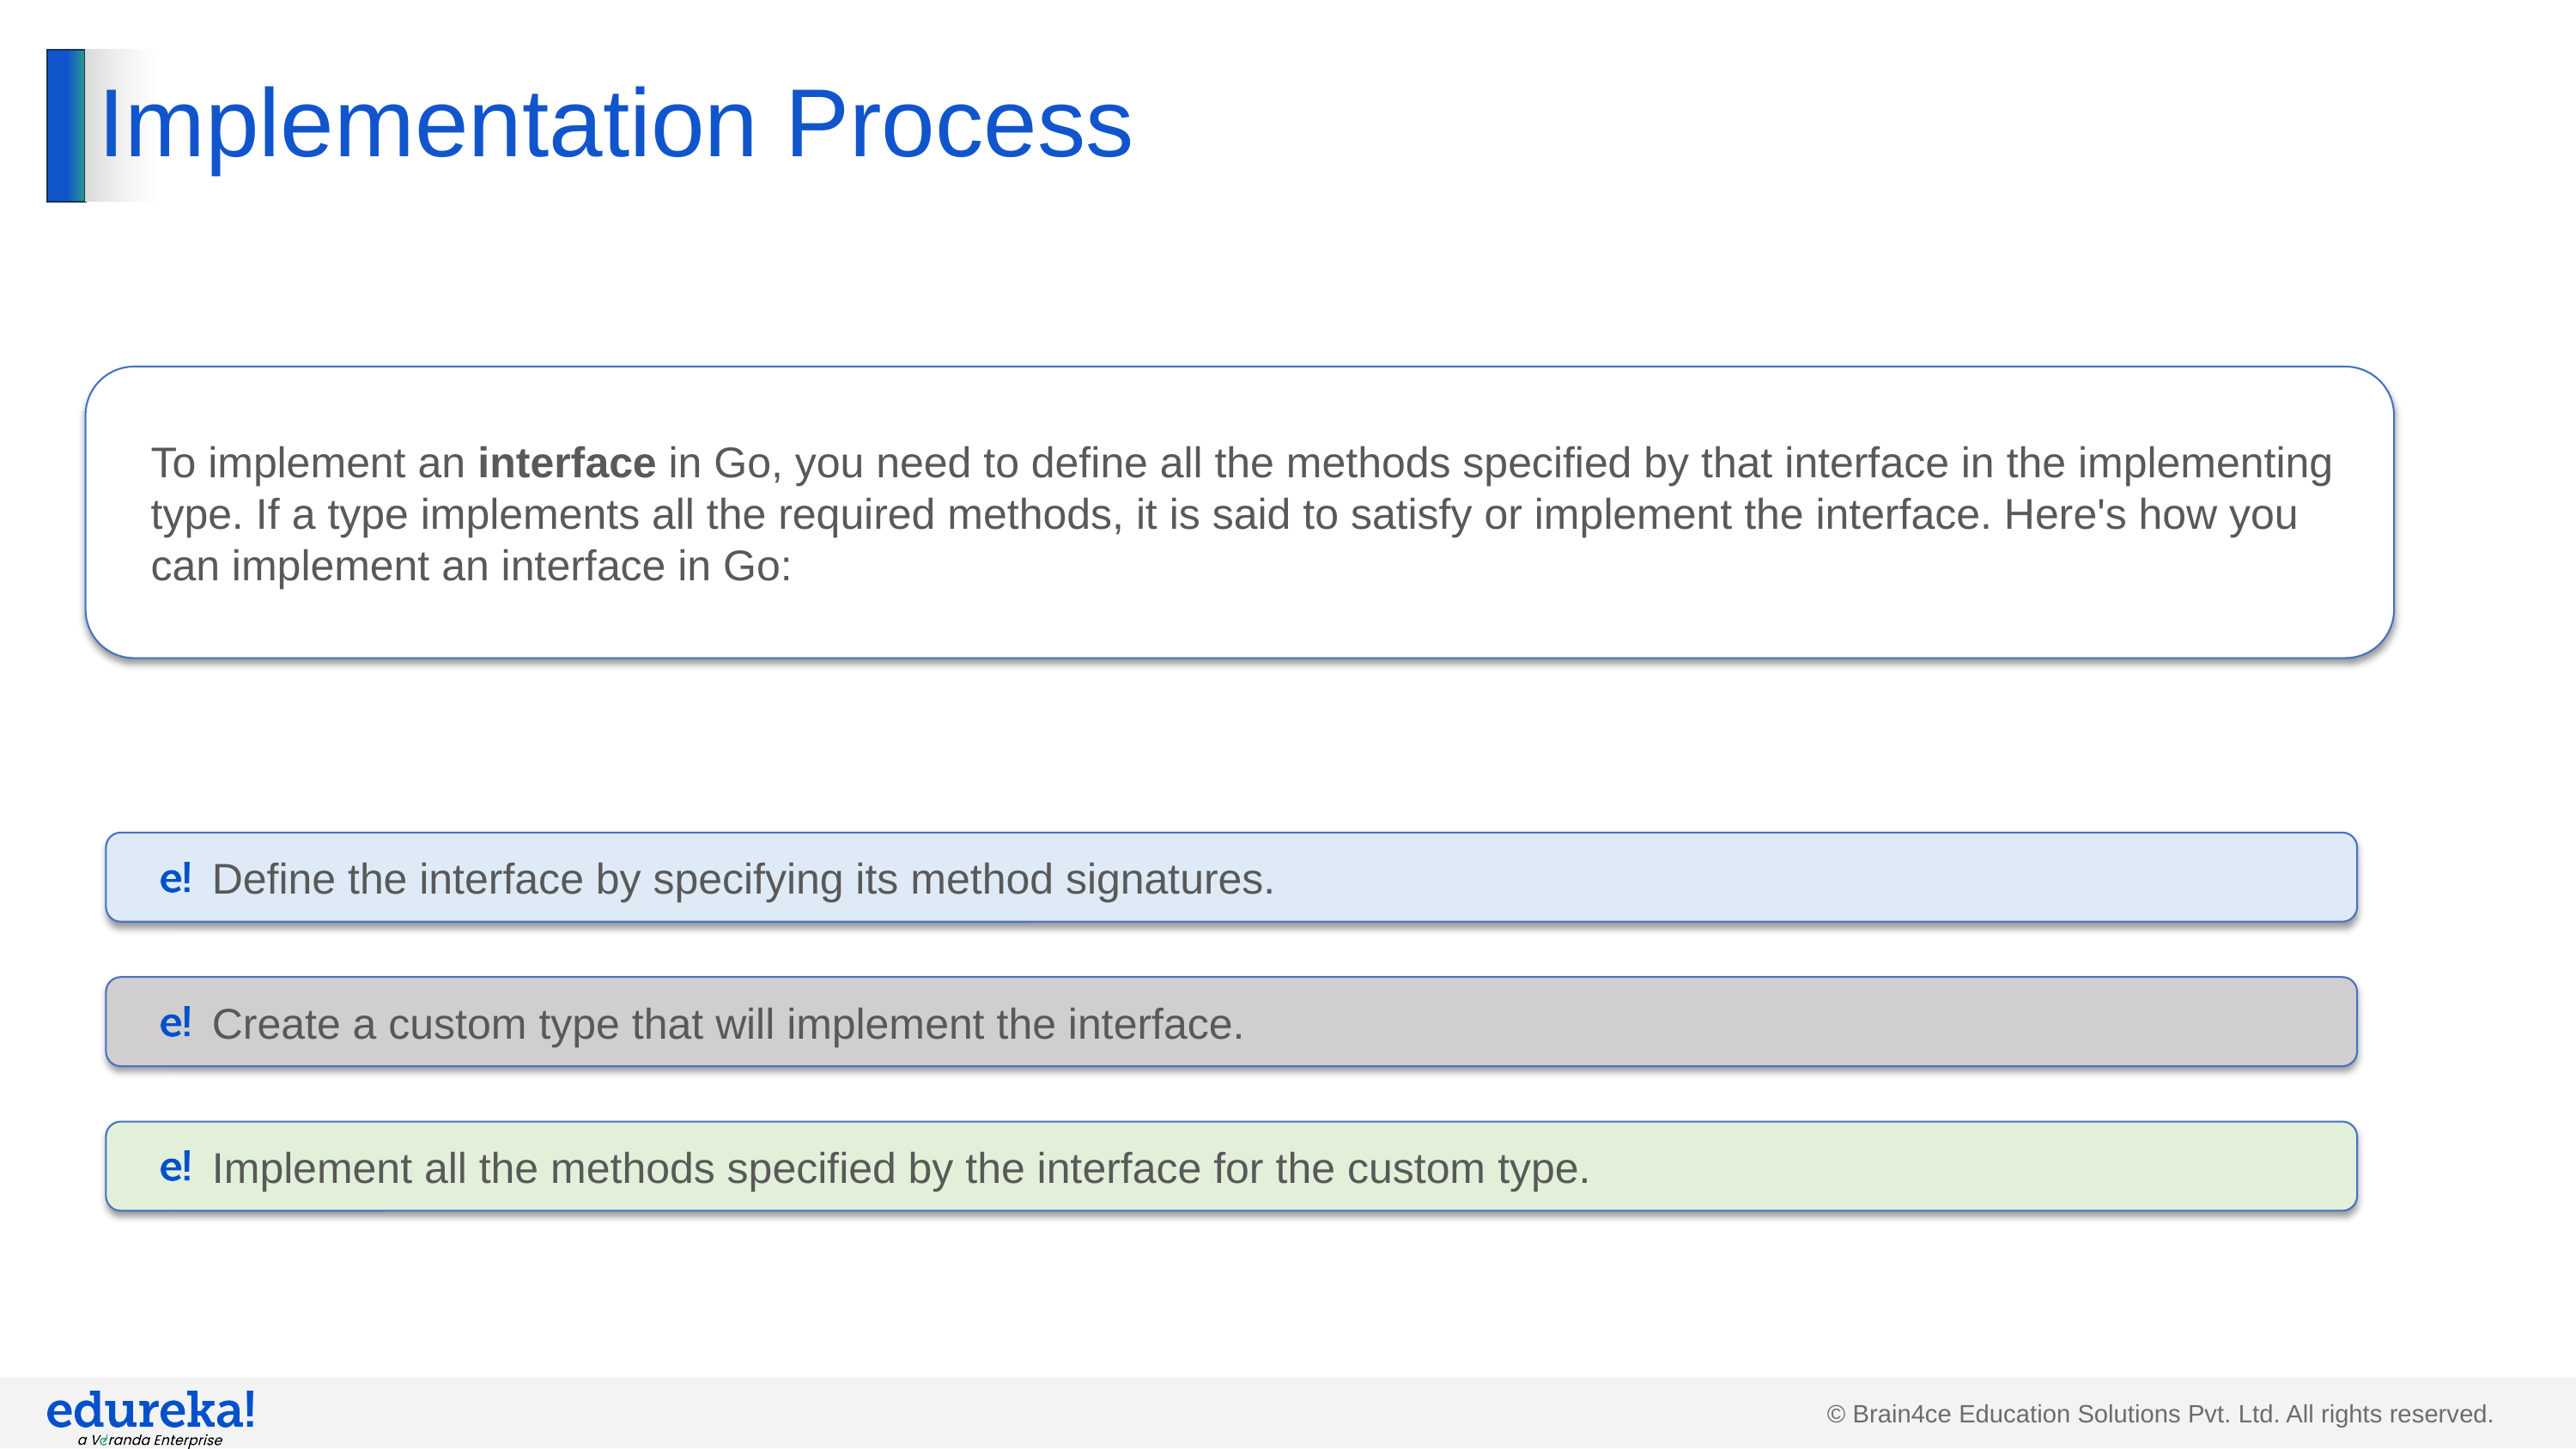

# Implementation Process
To implement an interface in Go, you need to define all the methods specified by that interface in the implementing type. If a type implements all the required methods, it is said to satisfy or implement the interface. Here's how you can implement an interface in Go:
Define the interface by specifying its method signatures.
Create a custom type that will implement the interface.
Implement all the methods specified by the interface for the custom type.